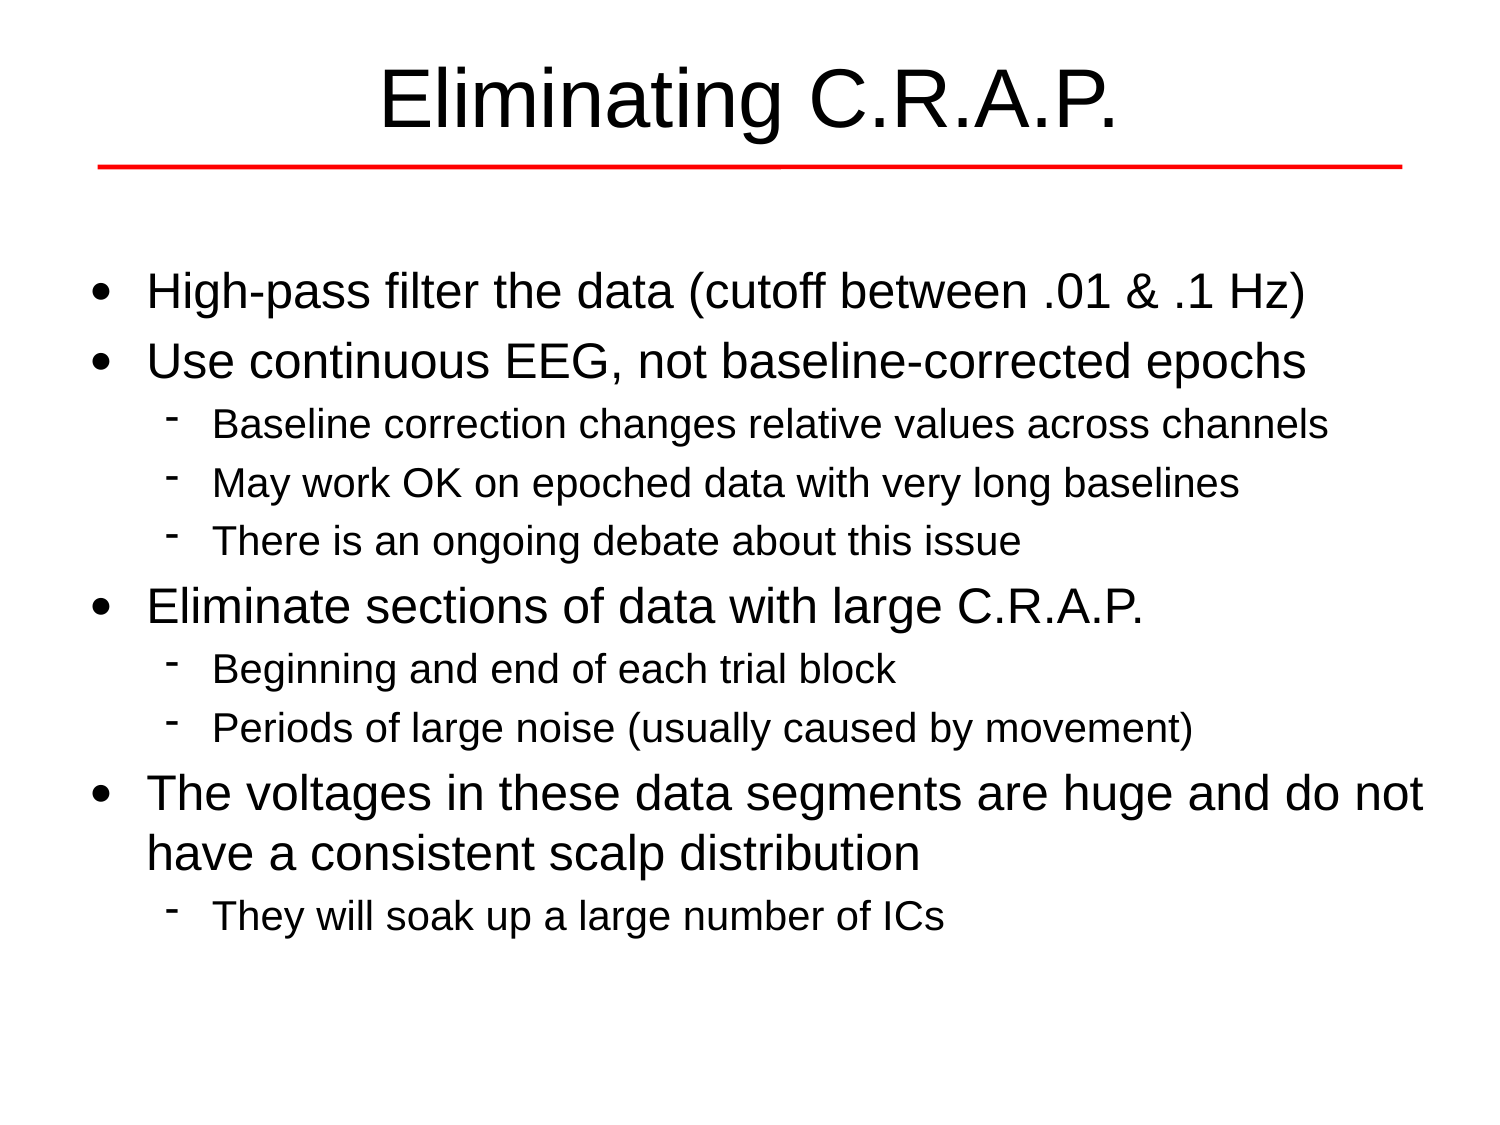

# Eliminating C.R.A.P.

High-pass filter the data (cutoff between .01 & .1 Hz)
Use continuous EEG, not baseline-corrected epochs
Baseline correction changes relative values across channels
May work OK on epoched data with very long baselines
There is an ongoing debate about this issue
Eliminate sections of data with large C.R.A.P.
Beginning and end of each trial block
Periods of large noise (usually caused by movement)
The voltages in these data segments are huge and do not have a consistent scalp distribution
They will soak up a large number of ICs